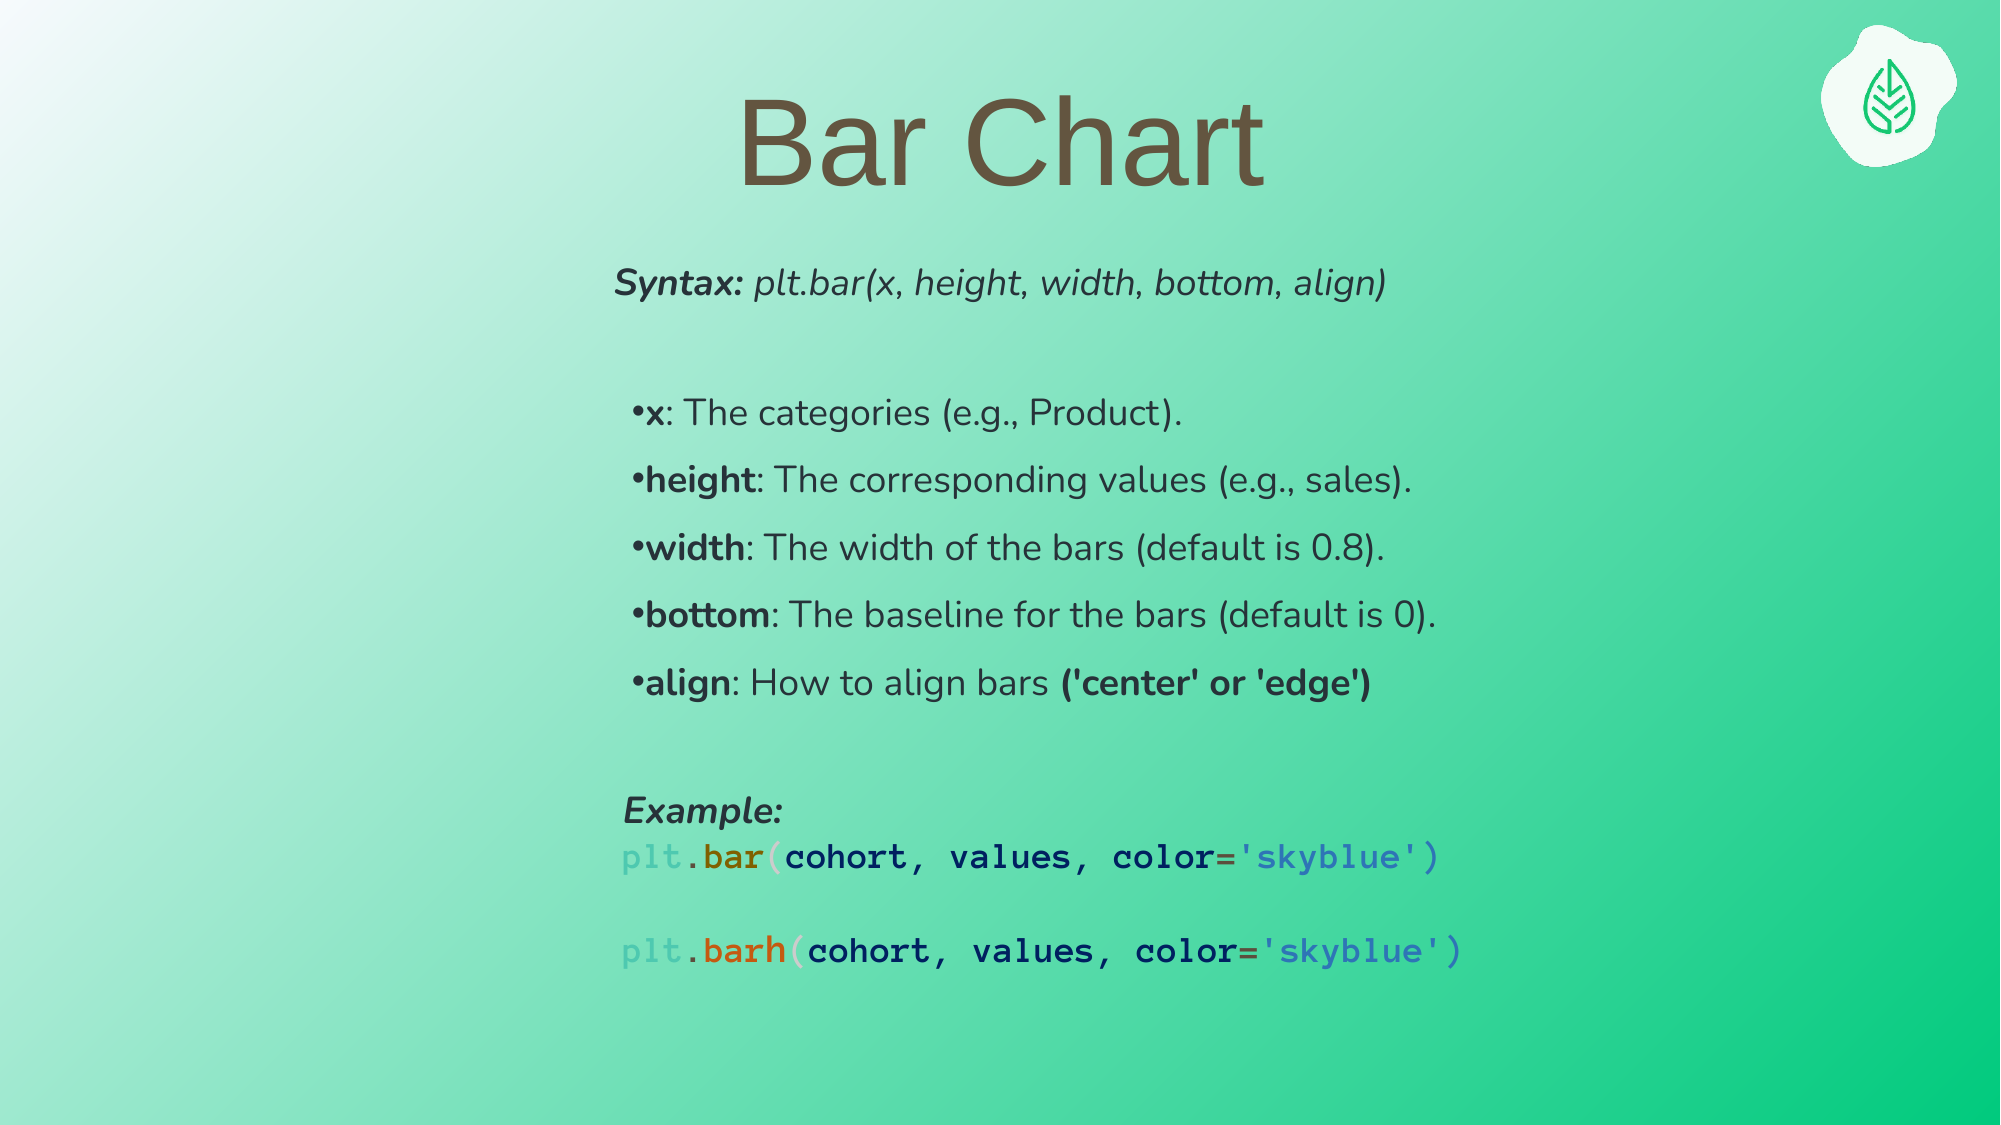

# Bar Chart
Syntax: plt.bar(x, height, width, bottom, align)
x: The categories (e.g., Product).
height: The corresponding values (e.g., sales).
width: The width of the bars (default is 0.8).
bottom: The baseline for the bars (default is 0).
align: How to align bars ('center' or 'edge')
Example:
plt.bar(cohort, values, color='skyblue')

plt.barh(cohort, values, color='skyblue')